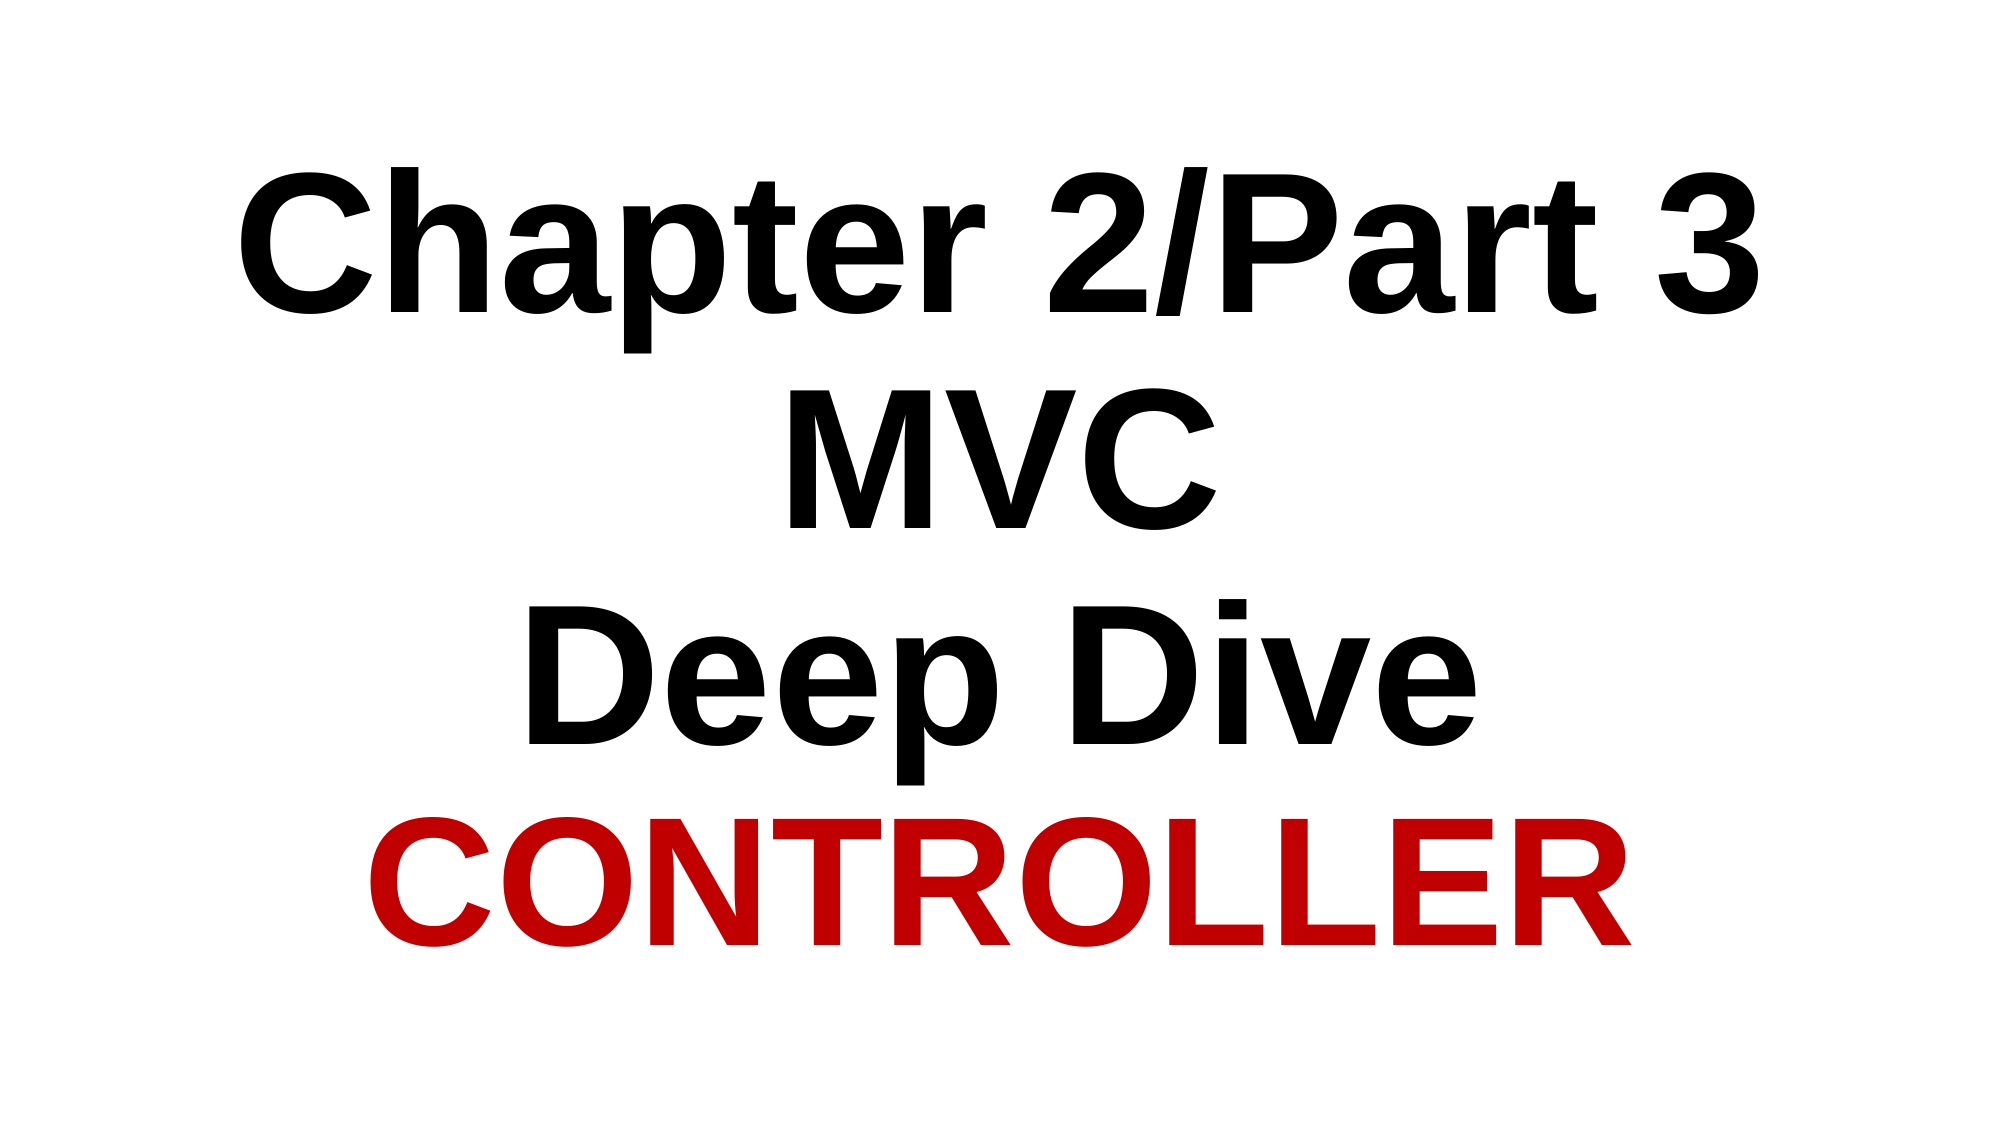

# Chapter 2/Part 3 MVC Deep Dive CONTROLLER